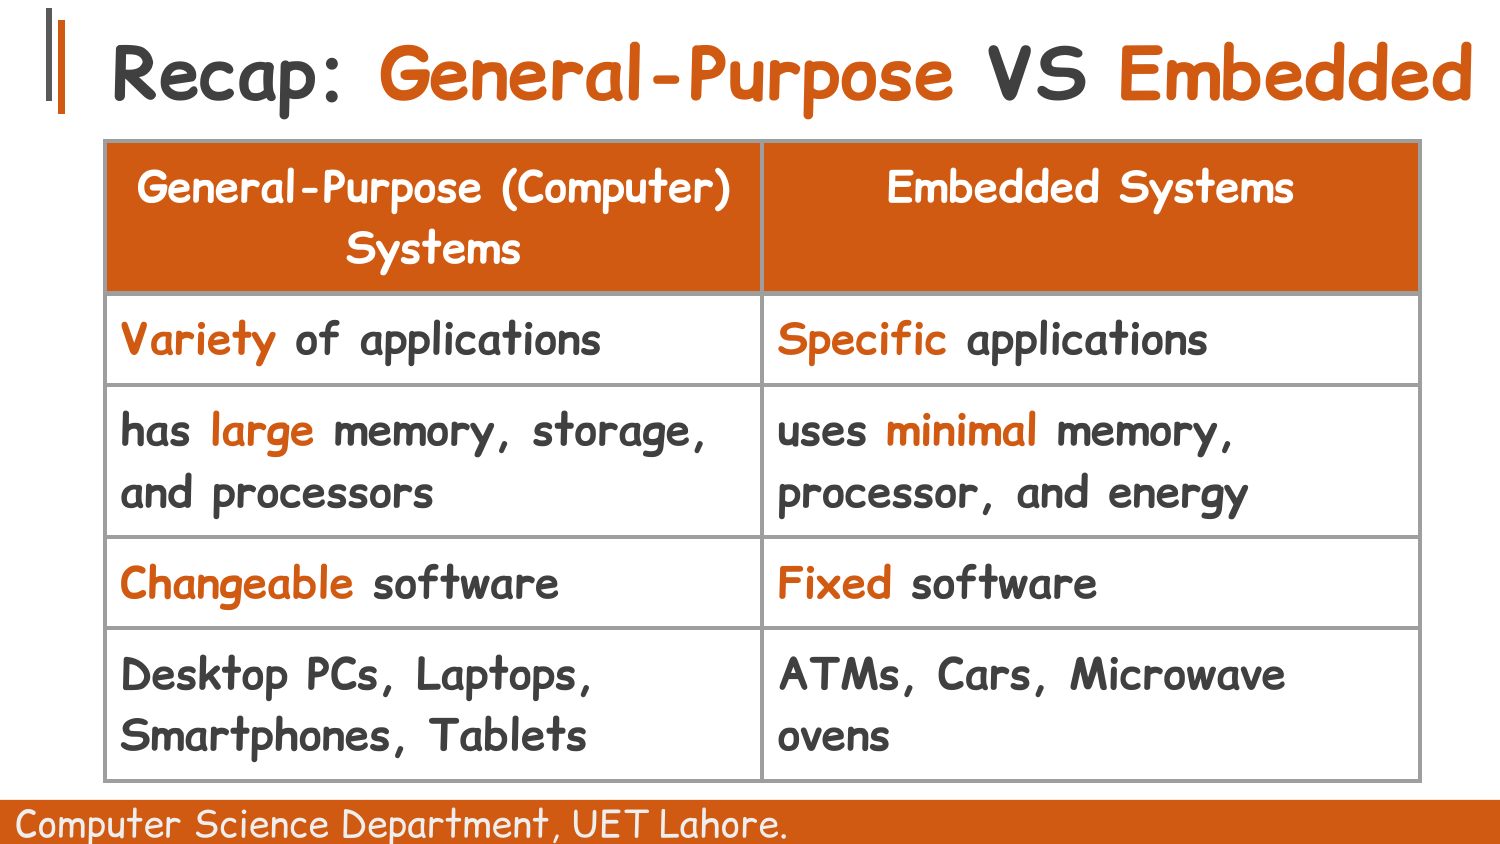

# Recap: General-Purpose VS Embedded
| General-Purpose (Computer) Systems | Embedded Systems |
| --- | --- |
| Variety of applications | Specific applications |
| has large memory, storage, and processors | uses minimal memory, processor, and energy |
| Changeable software | Fixed software |
| Desktop PCs, Laptops, Smartphones, Tablets | ATMs, Cars, Microwave ovens |
Computer Science Department, UET Lahore.